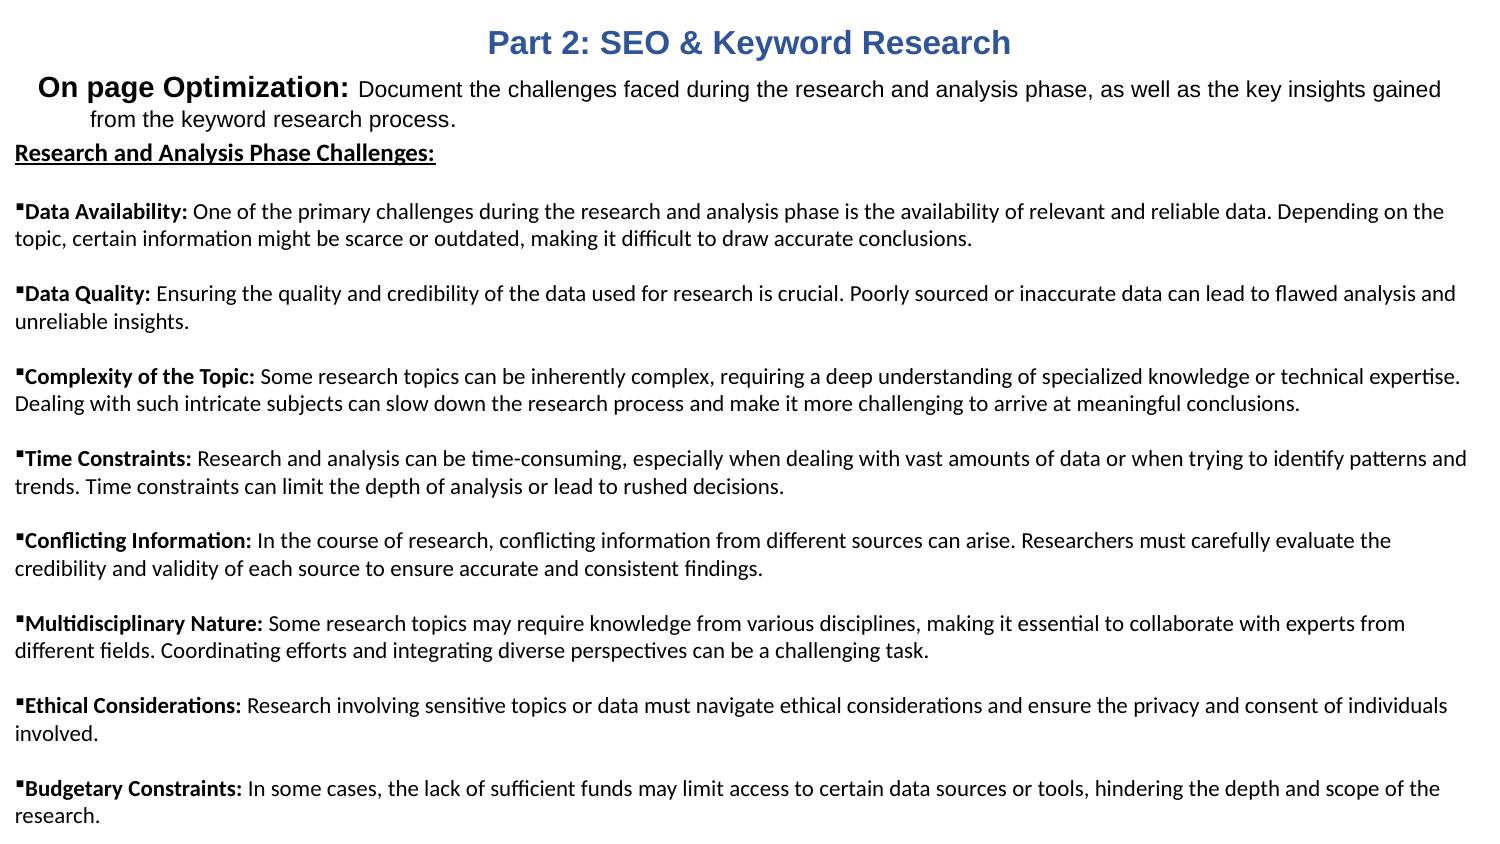

Part 2: SEO & Keyword Research
On page Optimization: Document the challenges faced during the research and analysis phase, as well as the key insights gained from the keyword research process.
Research and Analysis Phase Challenges:

Data Availability: One of the primary challenges during the research and analysis phase is the availability of relevant and reliable data. Depending on the topic, certain information might be scarce or outdated, making it difficult to draw accurate conclusions.

Data Quality: Ensuring the quality and credibility of the data used for research is crucial. Poorly sourced or inaccurate data can lead to flawed analysis and unreliable insights.

Complexity of the Topic: Some research topics can be inherently complex, requiring a deep understanding of specialized knowledge or technical expertise. Dealing with such intricate subjects can slow down the research process and make it more challenging to arrive at meaningful conclusions.

Time Constraints: Research and analysis can be time-consuming, especially when dealing with vast amounts of data or when trying to identify patterns and trends. Time constraints can limit the depth of analysis or lead to rushed decisions.

Conflicting Information: In the course of research, conflicting information from different sources can arise. Researchers must carefully evaluate the credibility and validity of each source to ensure accurate and consistent findings.

Multidisciplinary Nature: Some research topics may require knowledge from various disciplines, making it essential to collaborate with experts from different fields. Coordinating efforts and integrating diverse perspectives can be a challenging task.

Ethical Considerations: Research involving sensitive topics or data must navigate ethical considerations and ensure the privacy and consent of individuals involved.

Budgetary Constraints: In some cases, the lack of sufficient funds may limit access to certain data sources or tools, hindering the depth and scope of the research.